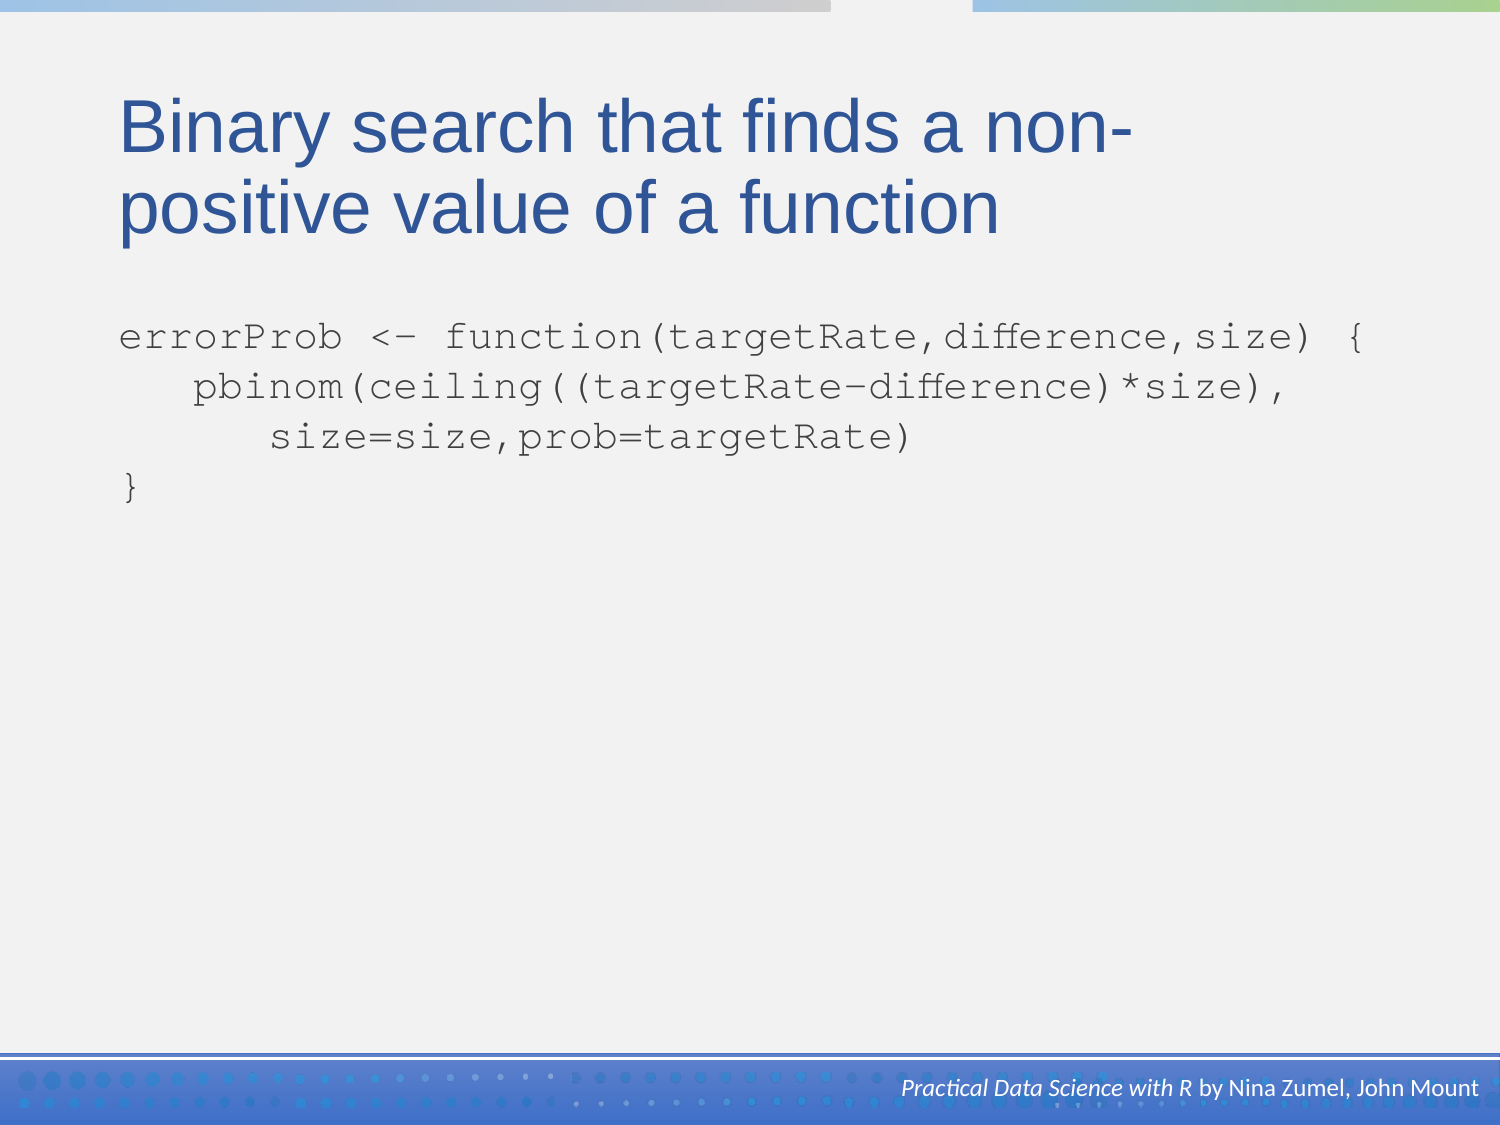

# Binary search that finds a non-positive value of a function
errorProb <- function(targetRate,difference,size) {
   pbinom(ceiling((targetRate-difference)*size),
      size=size,prob=targetRate)
}
Practical Data Science with R by Nina Zumel, John Mount